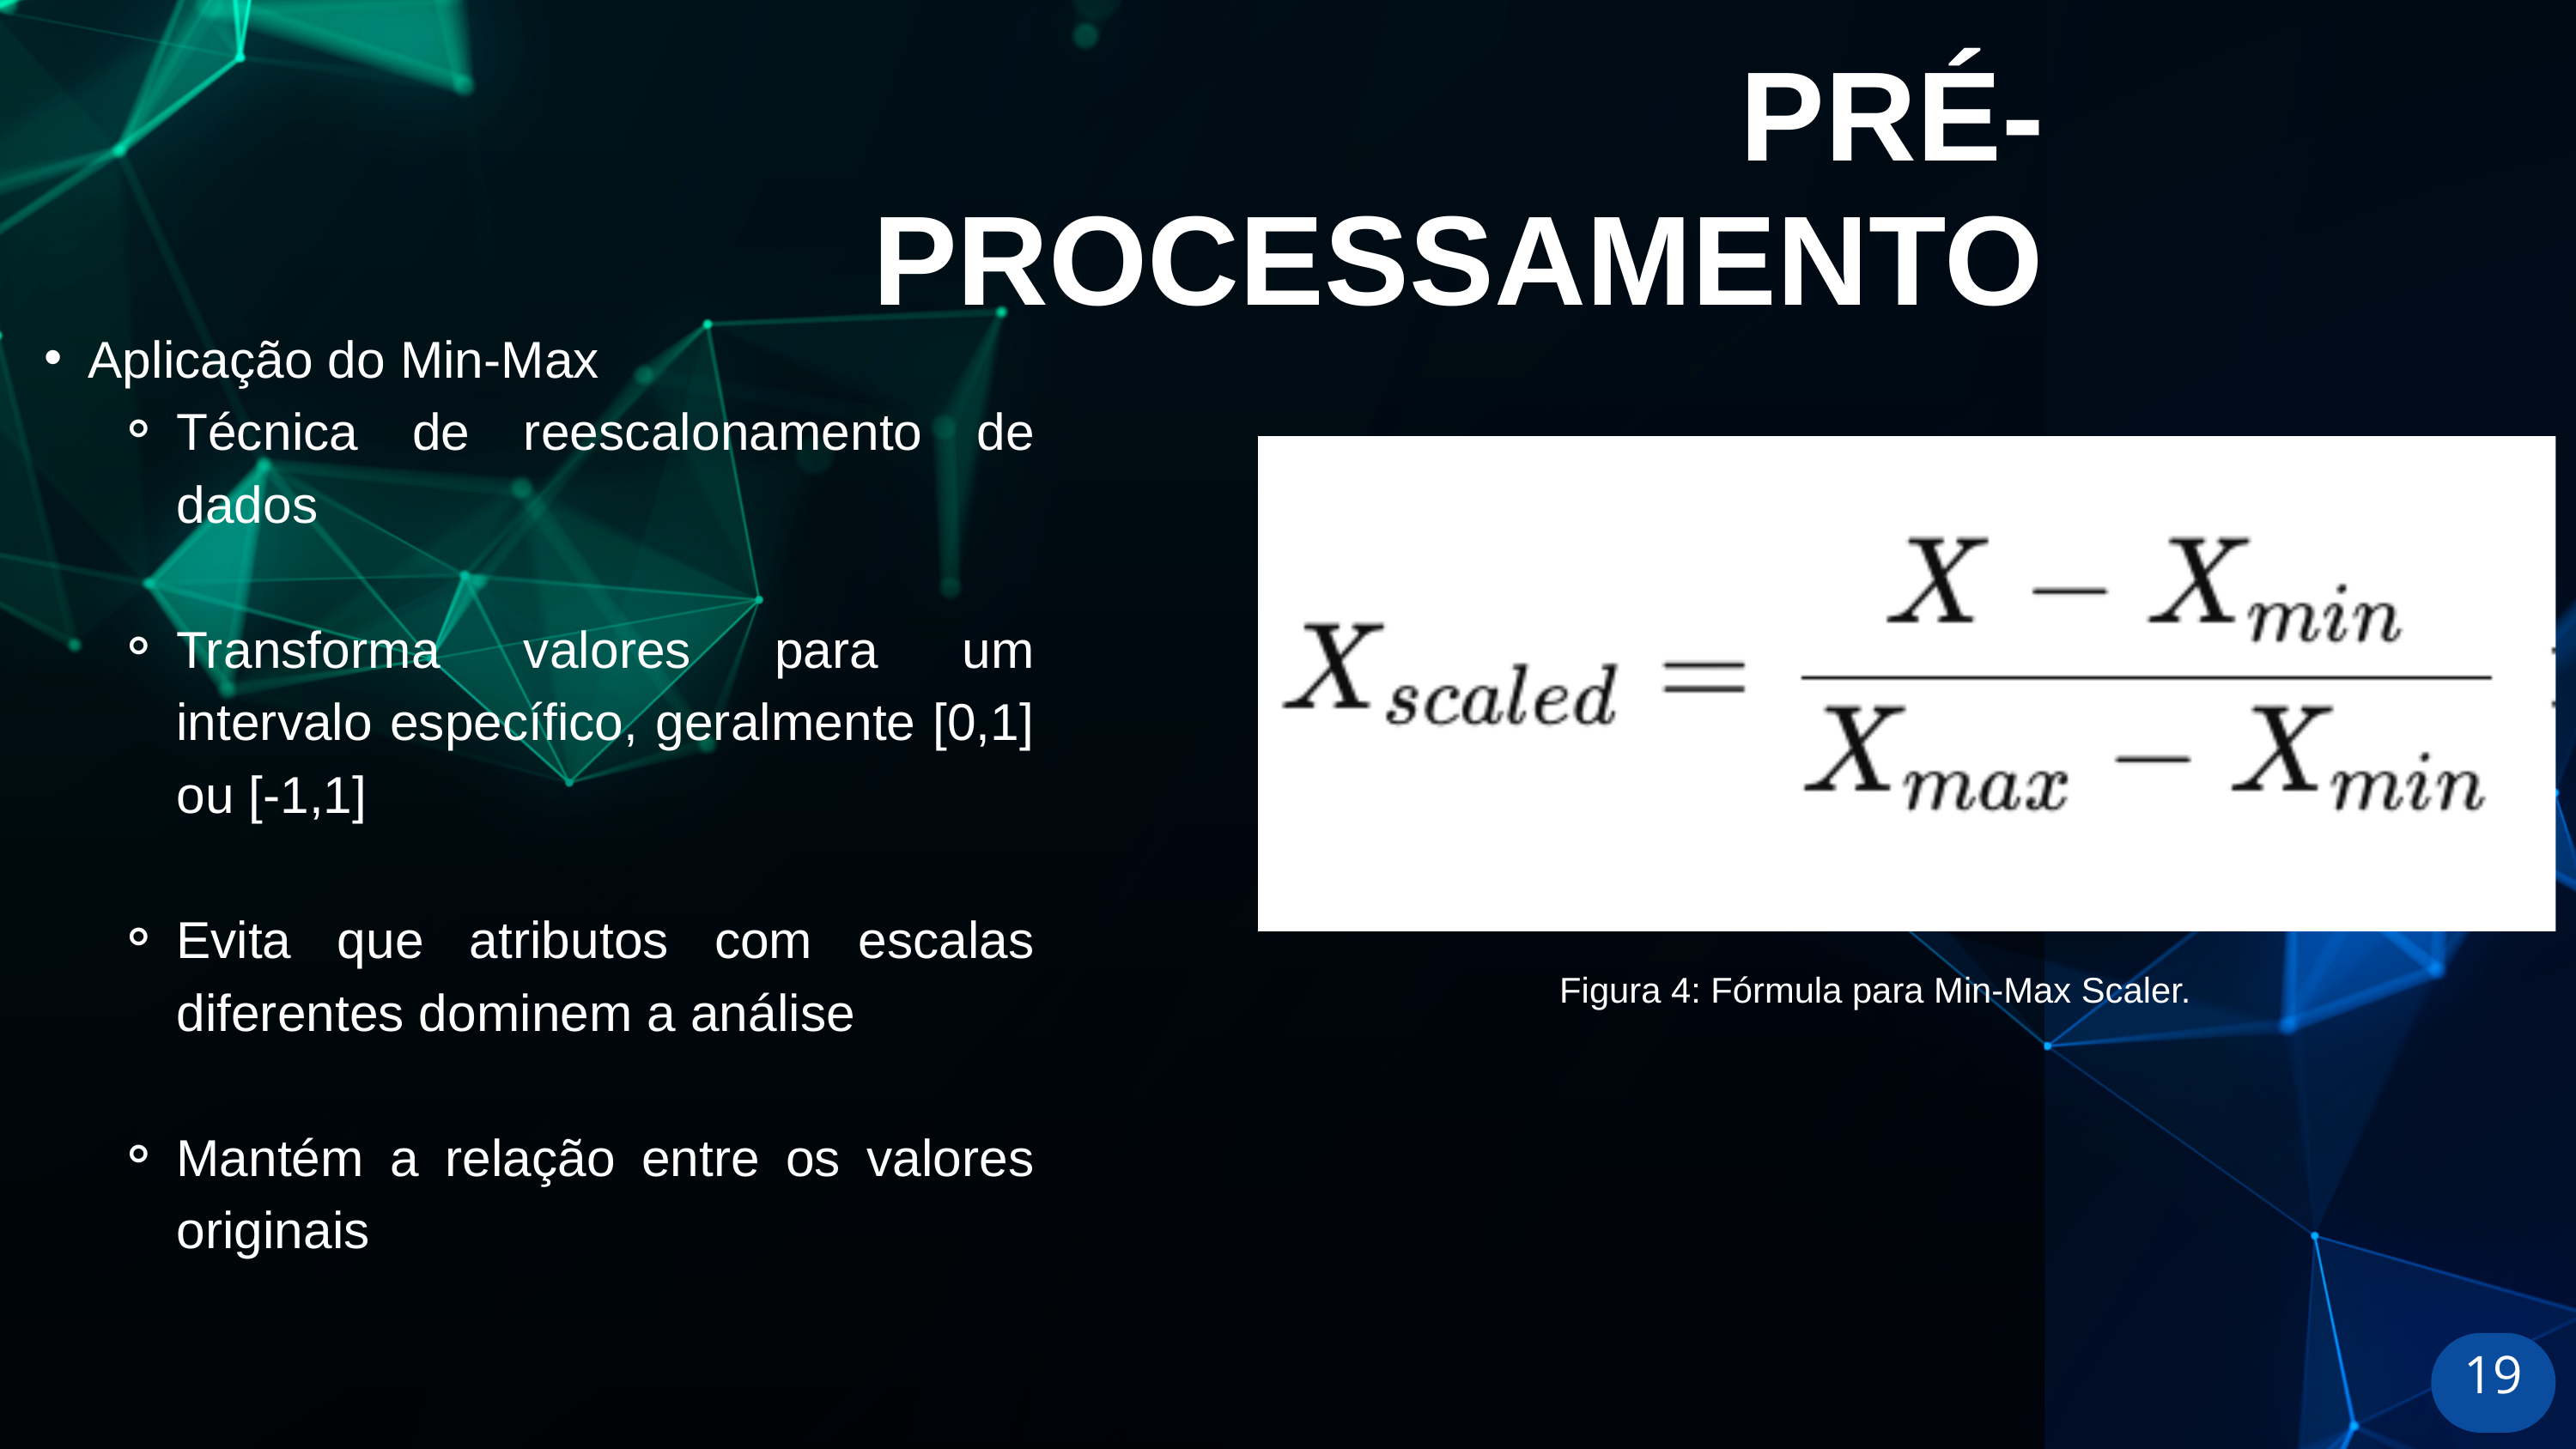

PRÉ-PROCESSAMENTO
Aplicação do Min-Max
Técnica de reescalonamento de dados

Transforma valores para um intervalo específico, geralmente [0,1] ou [-1,1]

Evita que atributos com escalas diferentes dominem a análise

Mantém a relação entre os valores originais

Figura 4: Fórmula para Min-Max Scaler.

19